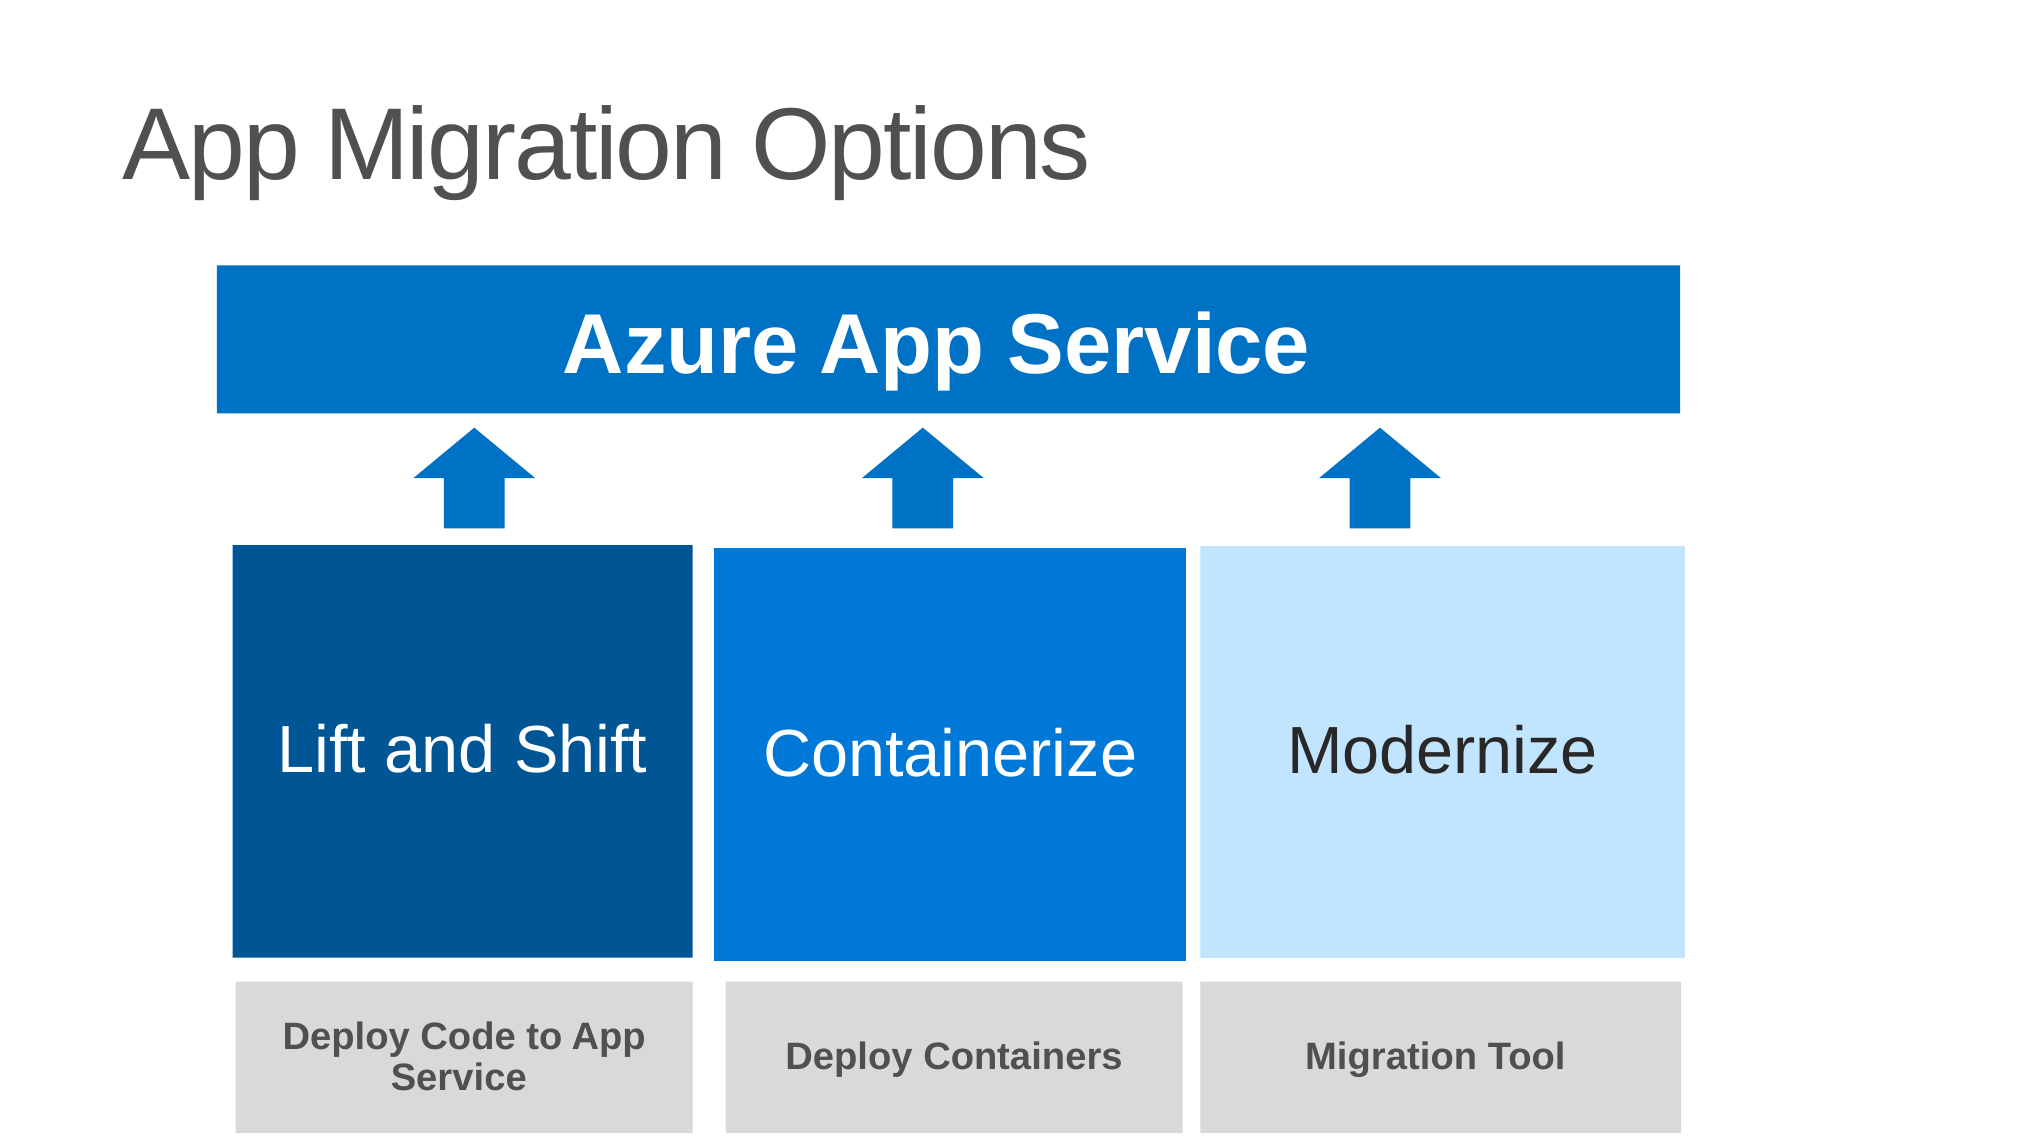

# App Migration Options
Azure App Service

Lift and Shift
Modernize
Containerize

Deploy Code to App Service
Deploy Containers
Migration Tool